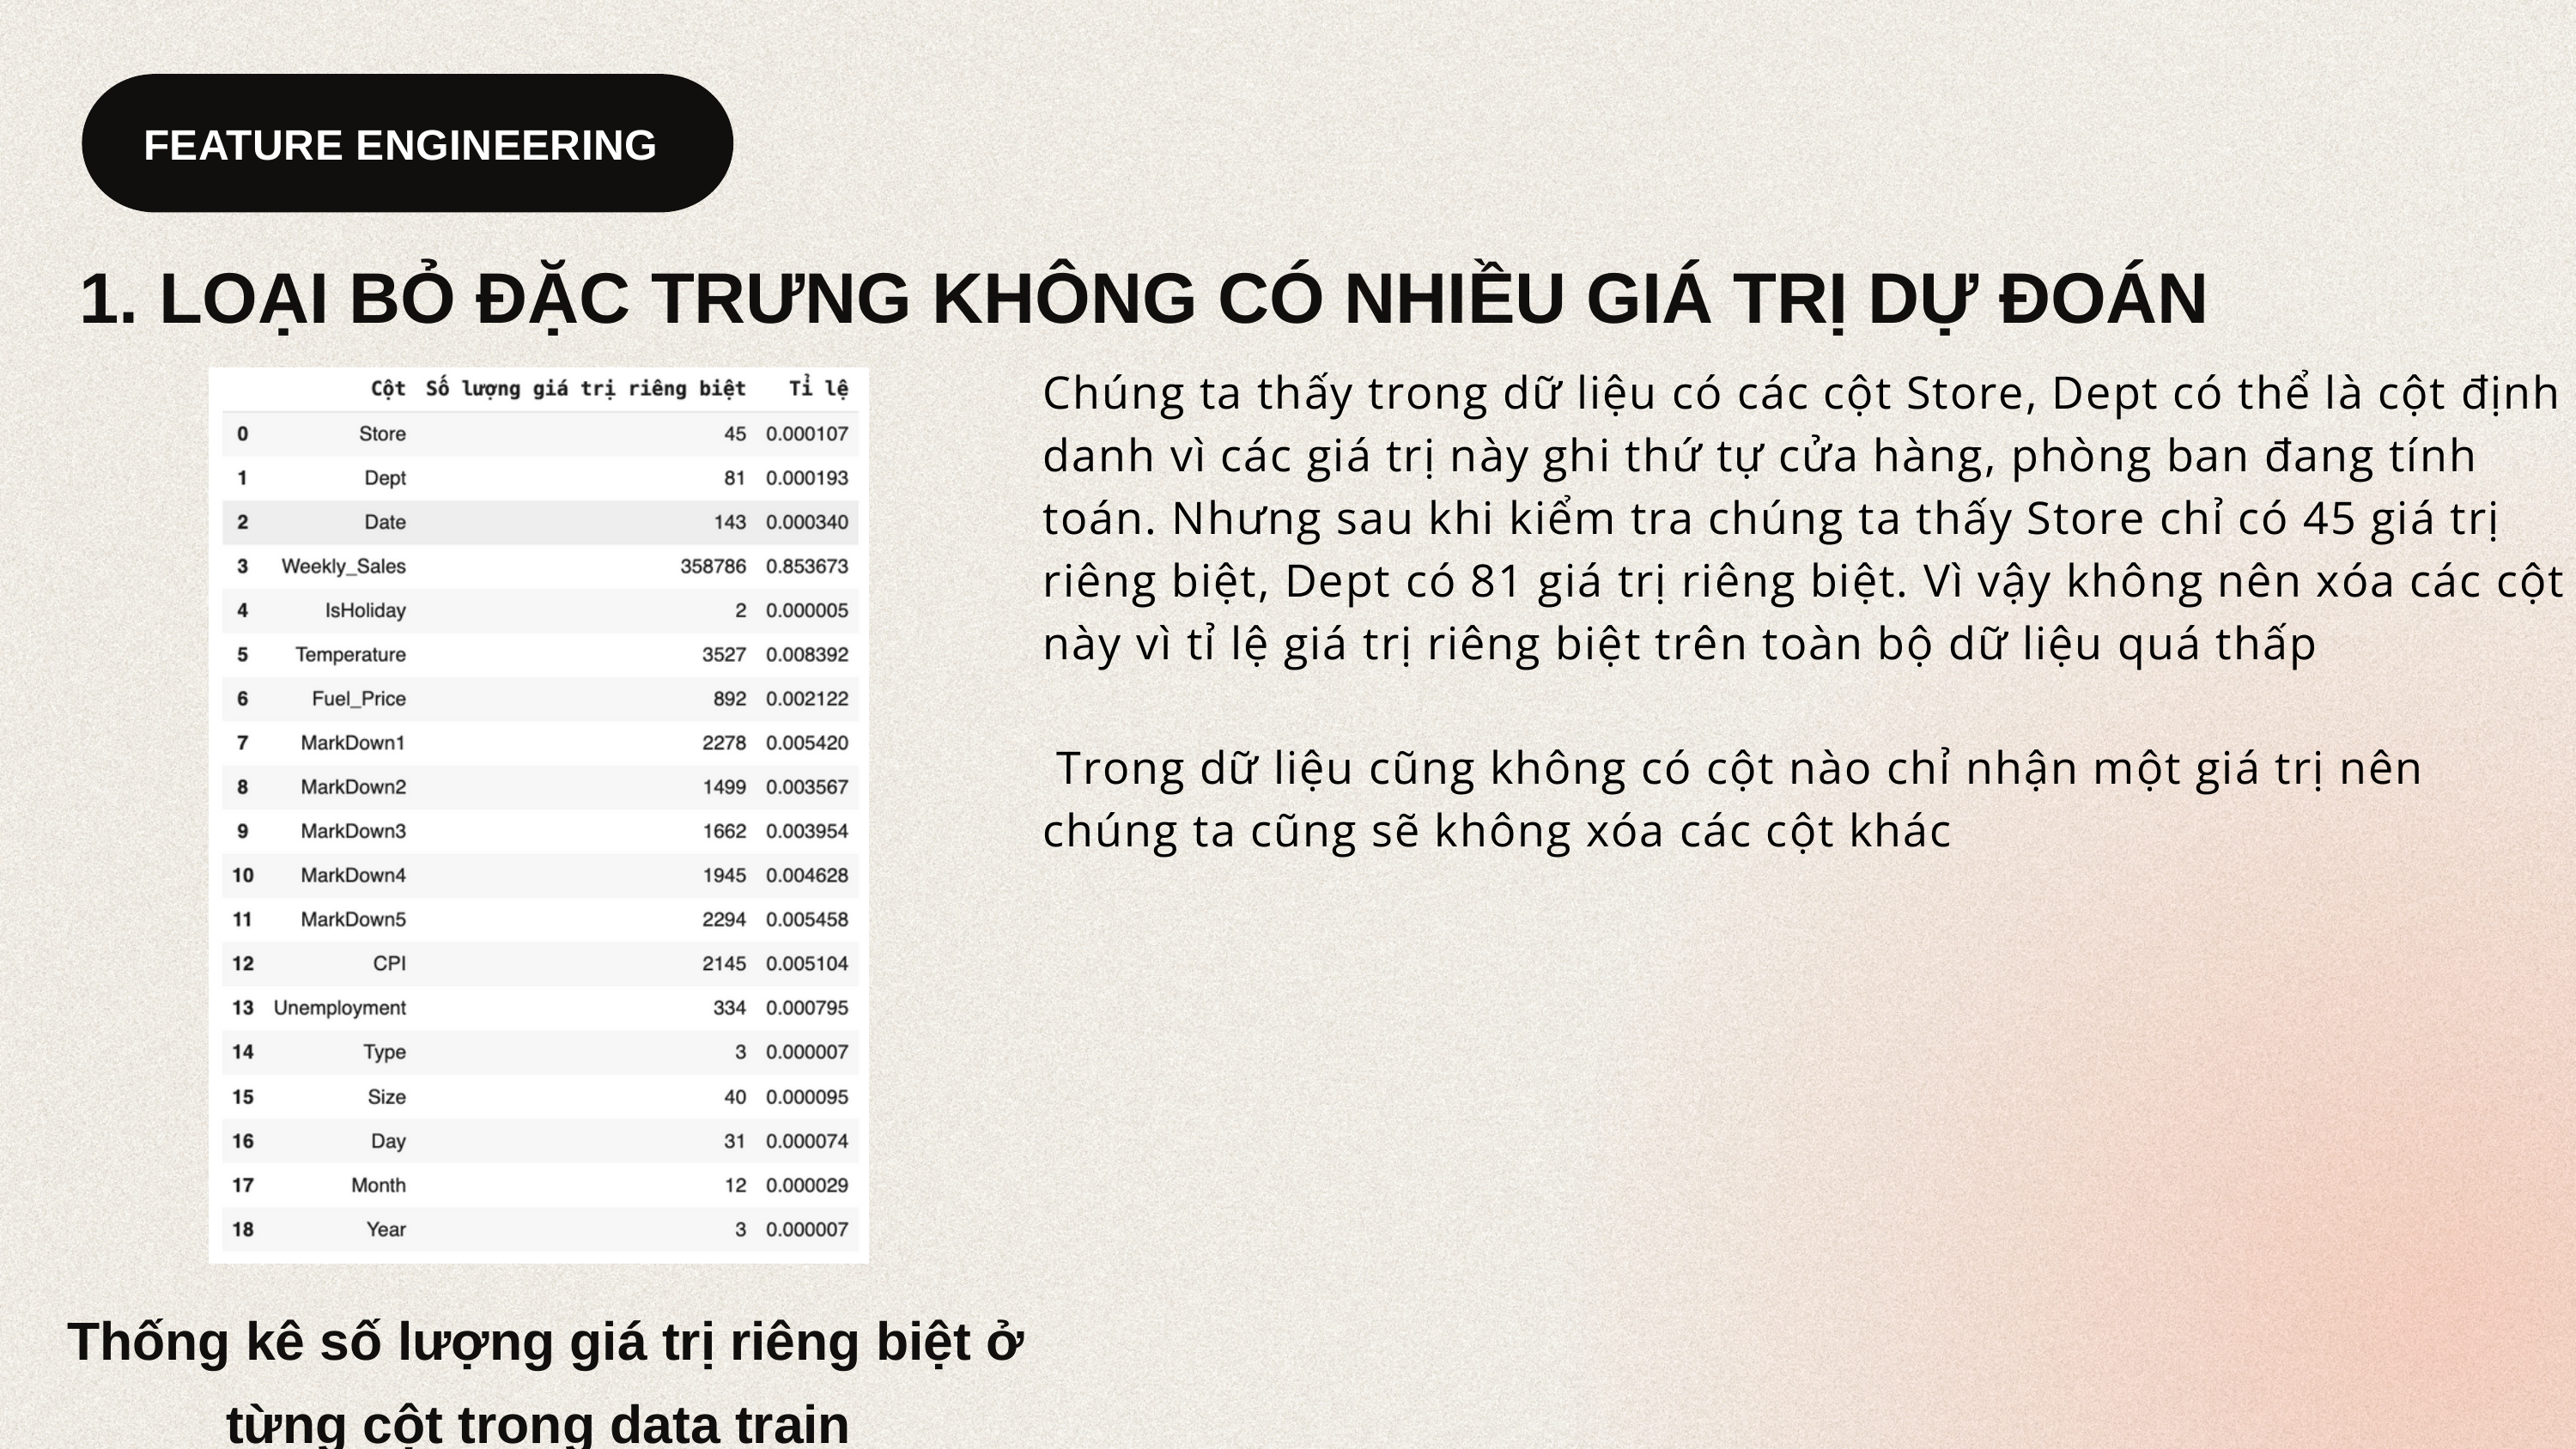

FEATURE ENGINEERING
1. LOẠI BỎ ĐẶC TRƯNG KHÔNG CÓ NHIỀU GIÁ TRỊ DỰ ĐOÁN

Chúng ta thấy trong dữ liệu có các cột Store, Dept có thể là cột định danh vì các giá trị này ghi thứ tự cửa hàng, phòng ban đang tính toán. Nhưng sau khi kiểm tra chúng ta thấy Store chỉ có 45 giá trị riêng biệt, Dept có 81 giá trị riêng biệt. Vì vậy không nên xóa các cột này vì tỉ lệ giá trị riêng biệt trên toàn bộ dữ liệu quá thấp

 Trong dữ liệu cũng không có cột nào chỉ nhận một giá trị nên chúng ta cũng sẽ không xóa các cột khác

 Thống kê số lượng giá trị riêng biệt ở từng cột trong data train